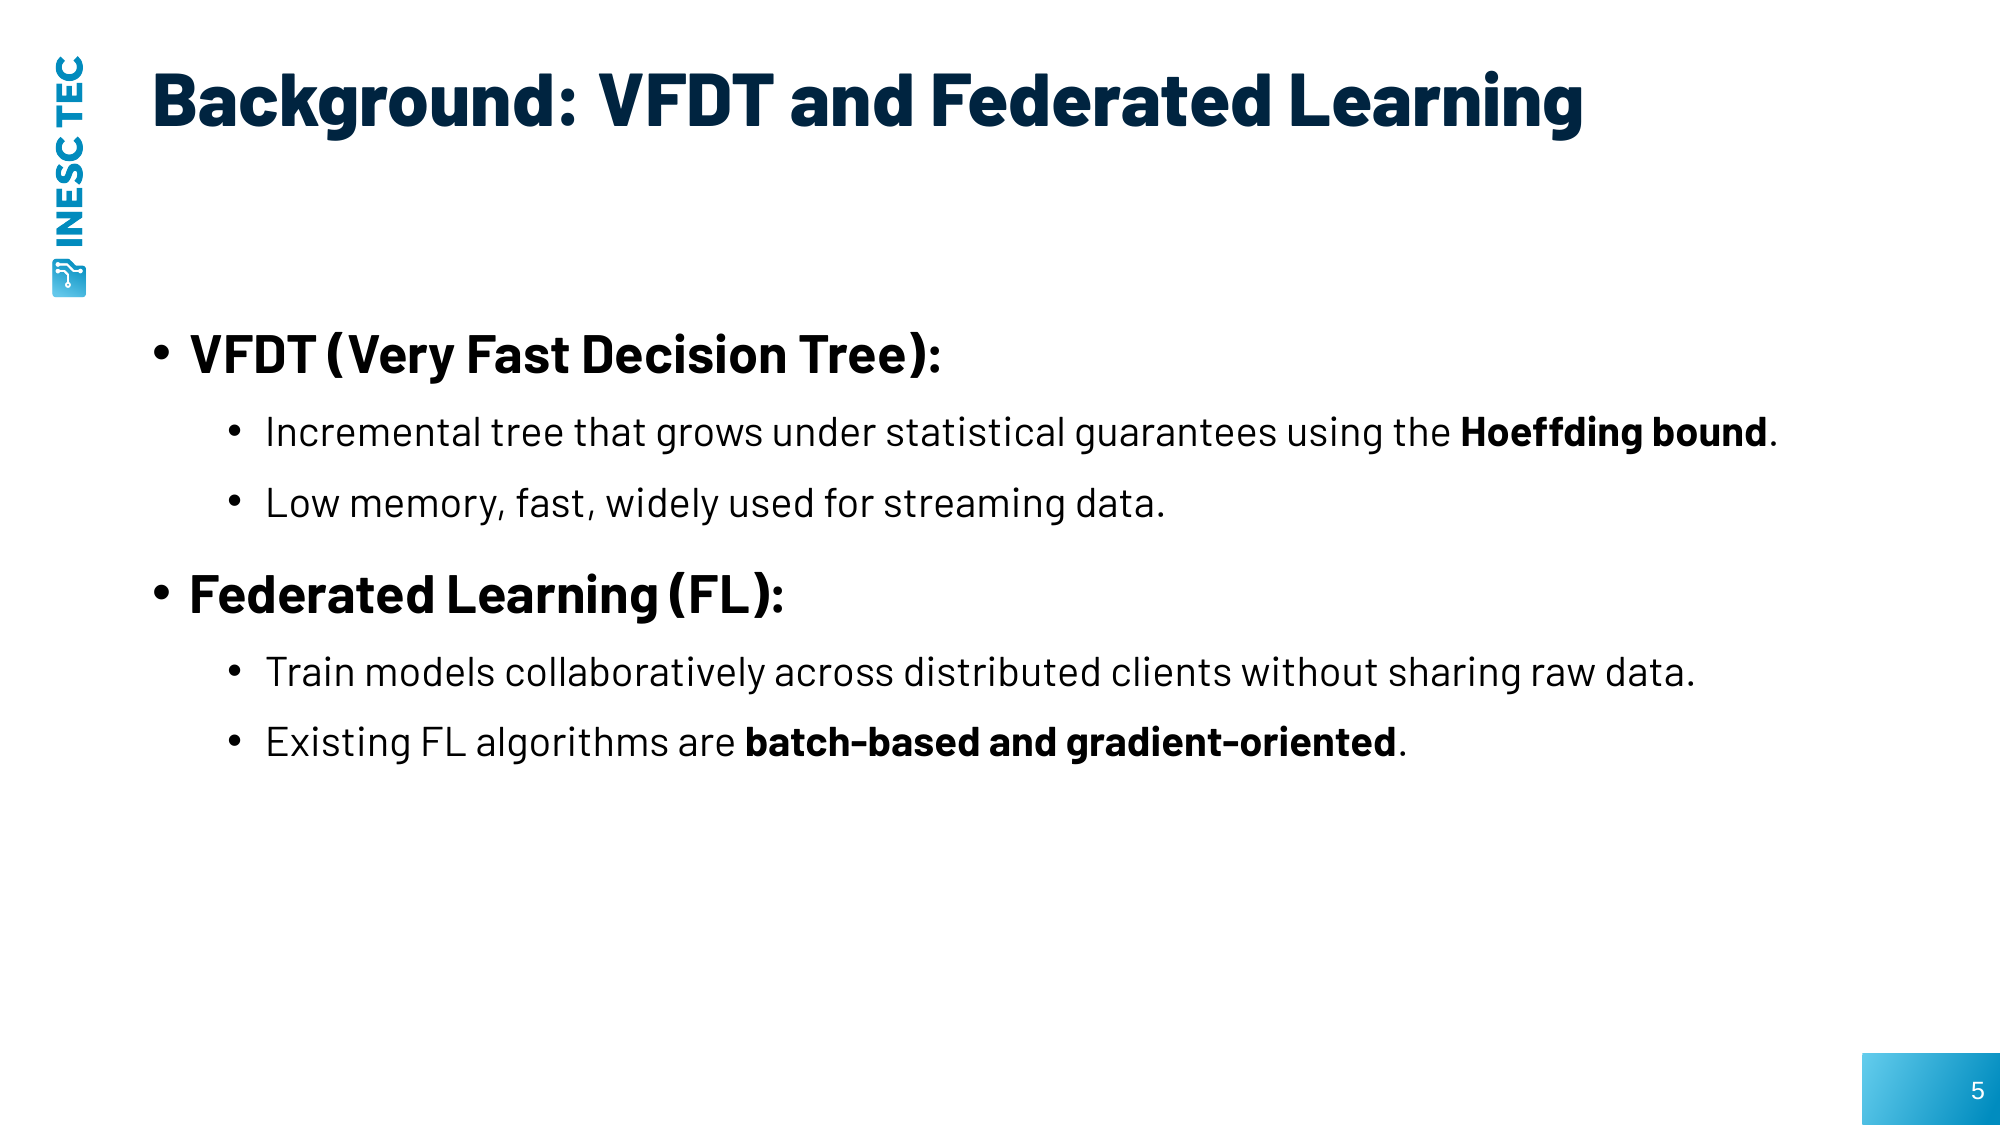

# Background: VFDT and Federated Learning
VFDT (Very Fast Decision Tree):
Incremental tree that grows under statistical guarantees using the Hoeffding bound.
Low memory, fast, widely used for streaming data.
Federated Learning (FL):
Train models collaboratively across distributed clients without sharing raw data.
Existing FL algorithms are batch-based and gradient-oriented.

5